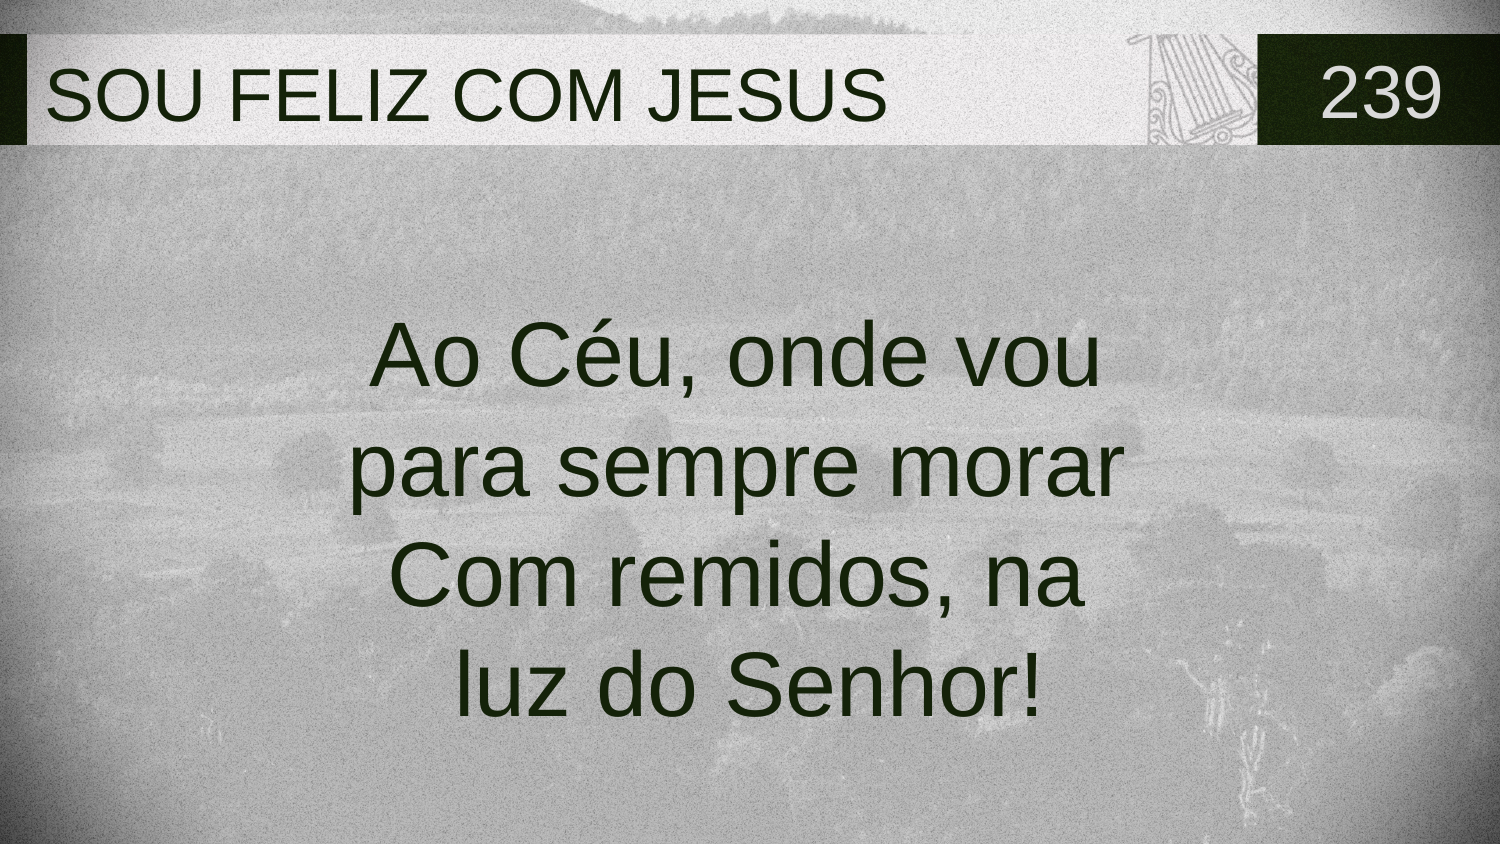

# SOU FELIZ COM JESUS
239
Ao Céu, onde vou
para sempre morar
Com remidos, na
luz do Senhor!